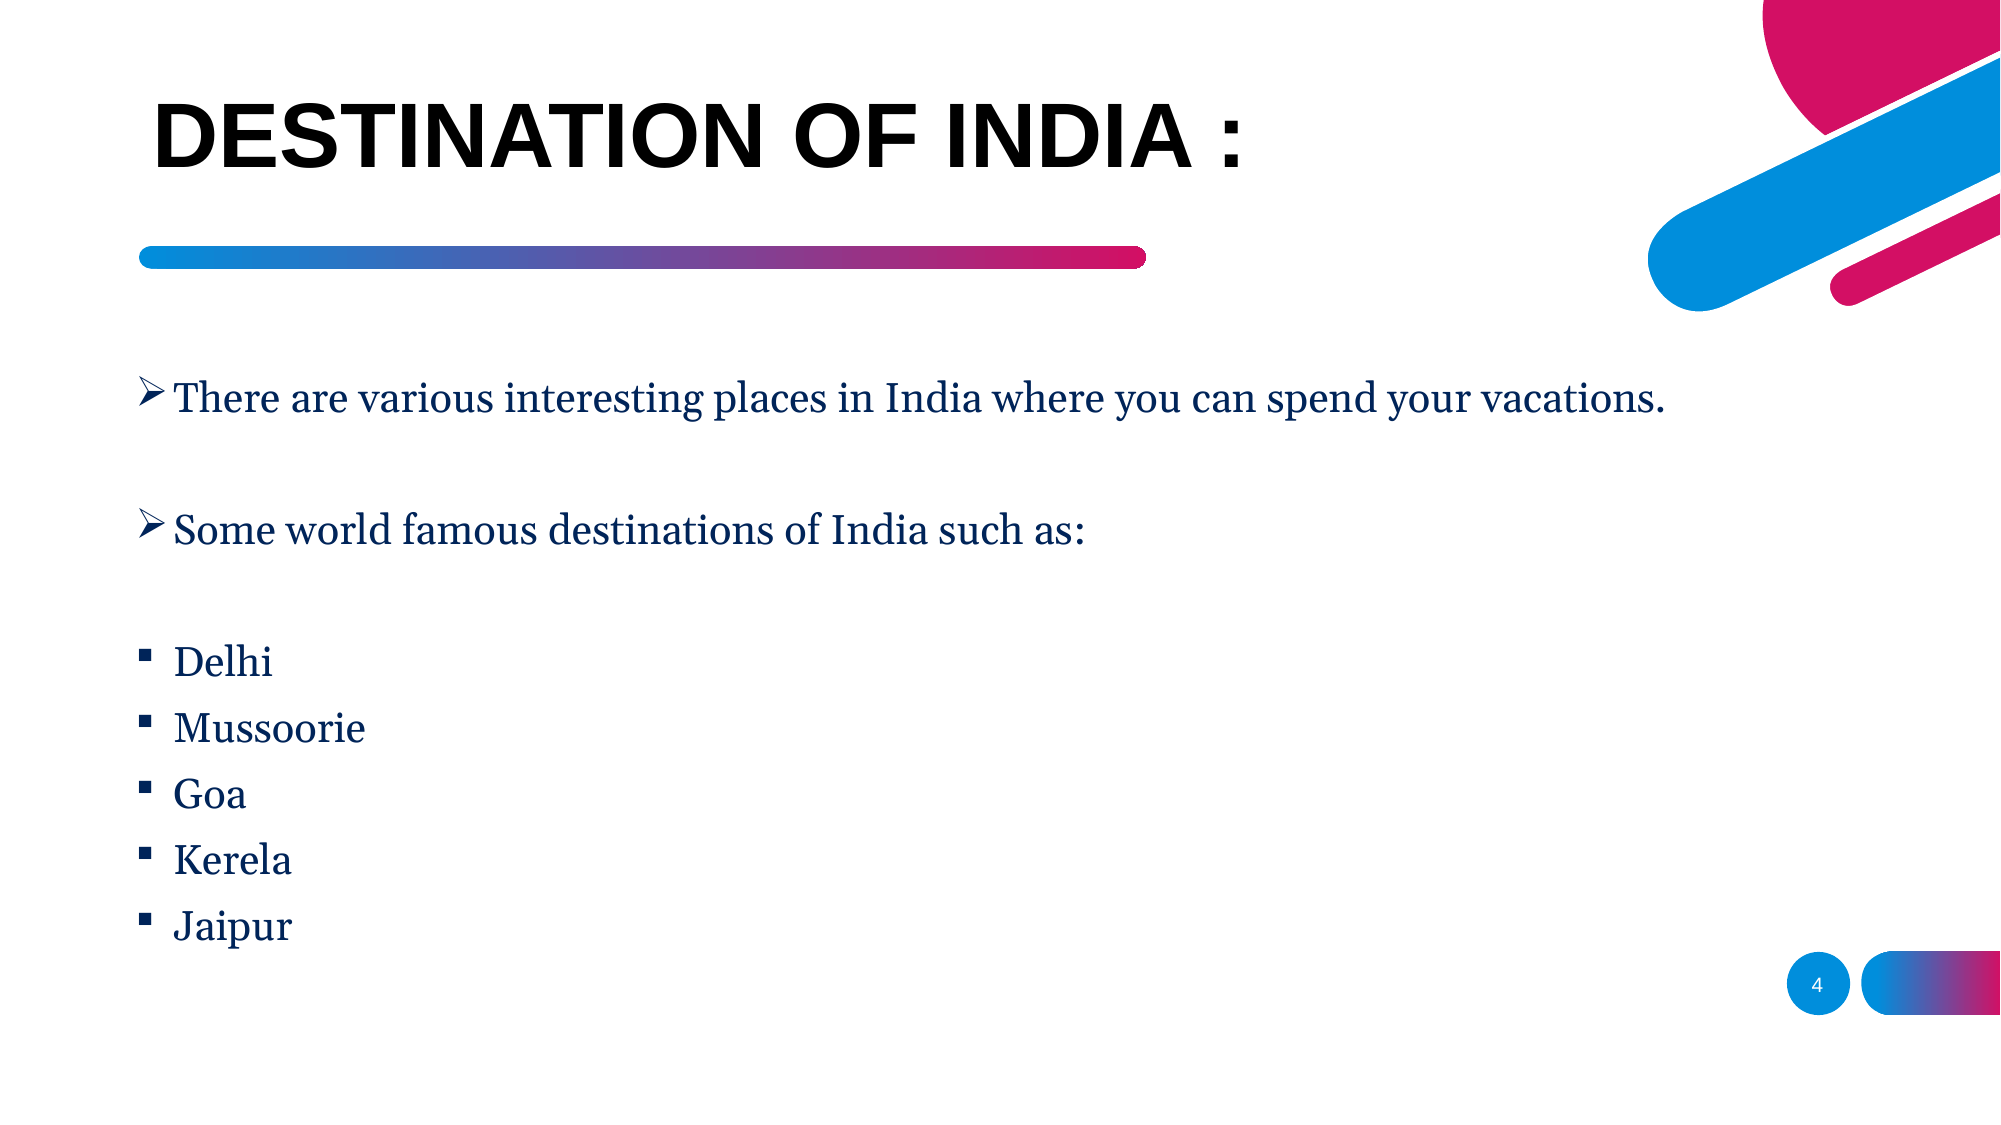

# DESTINATION OF INDIA :

There are various interesting places in India where you can spend your vacations.

Some world famous destinations of India such as:

Delhi
Mussoorie
Goa
Kerela
Jaipur
4